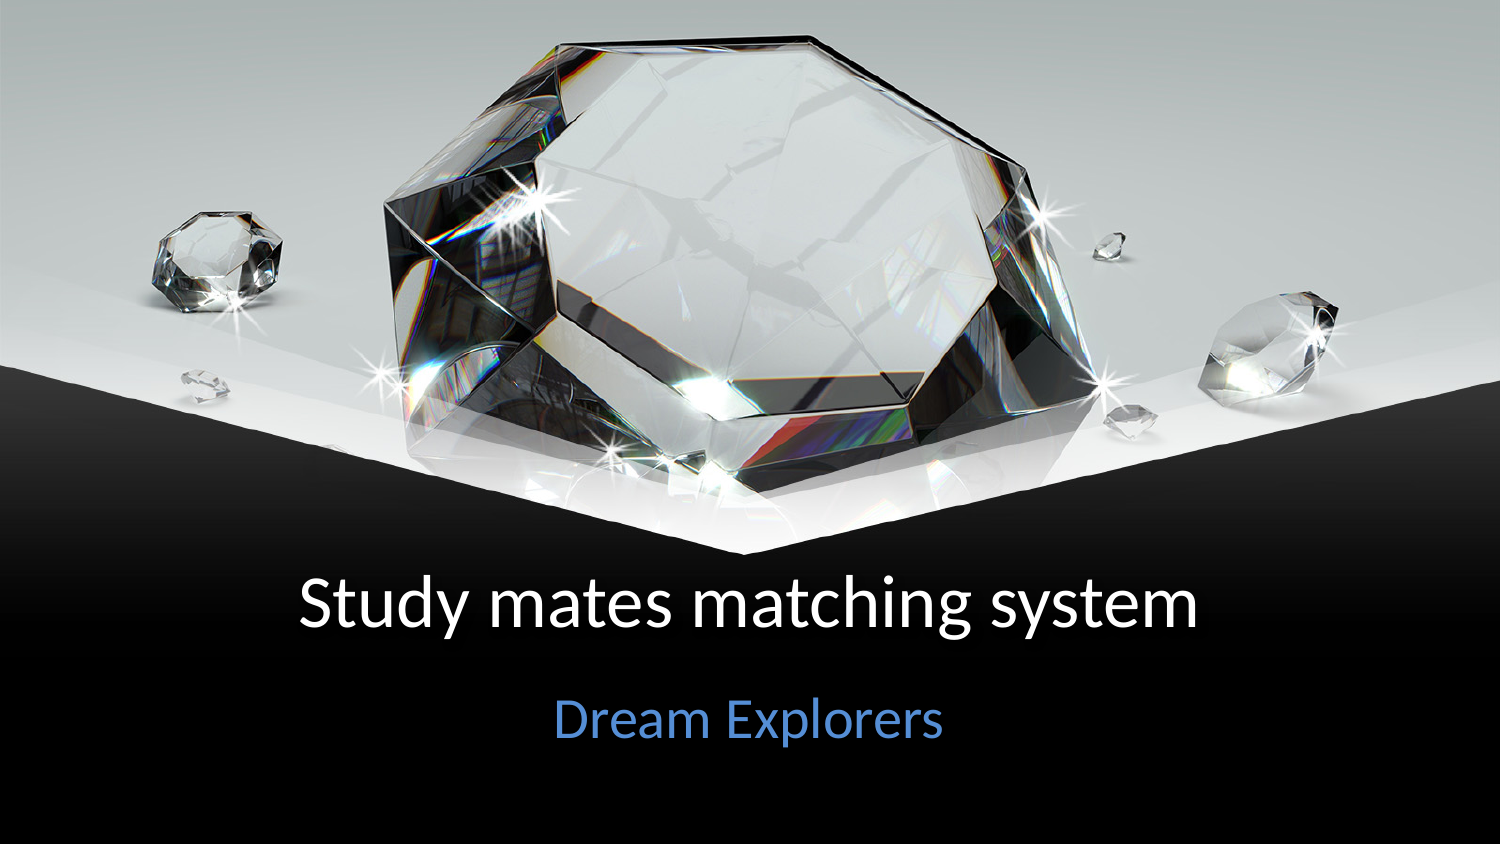

# Study mates matching system
Dream Explorers